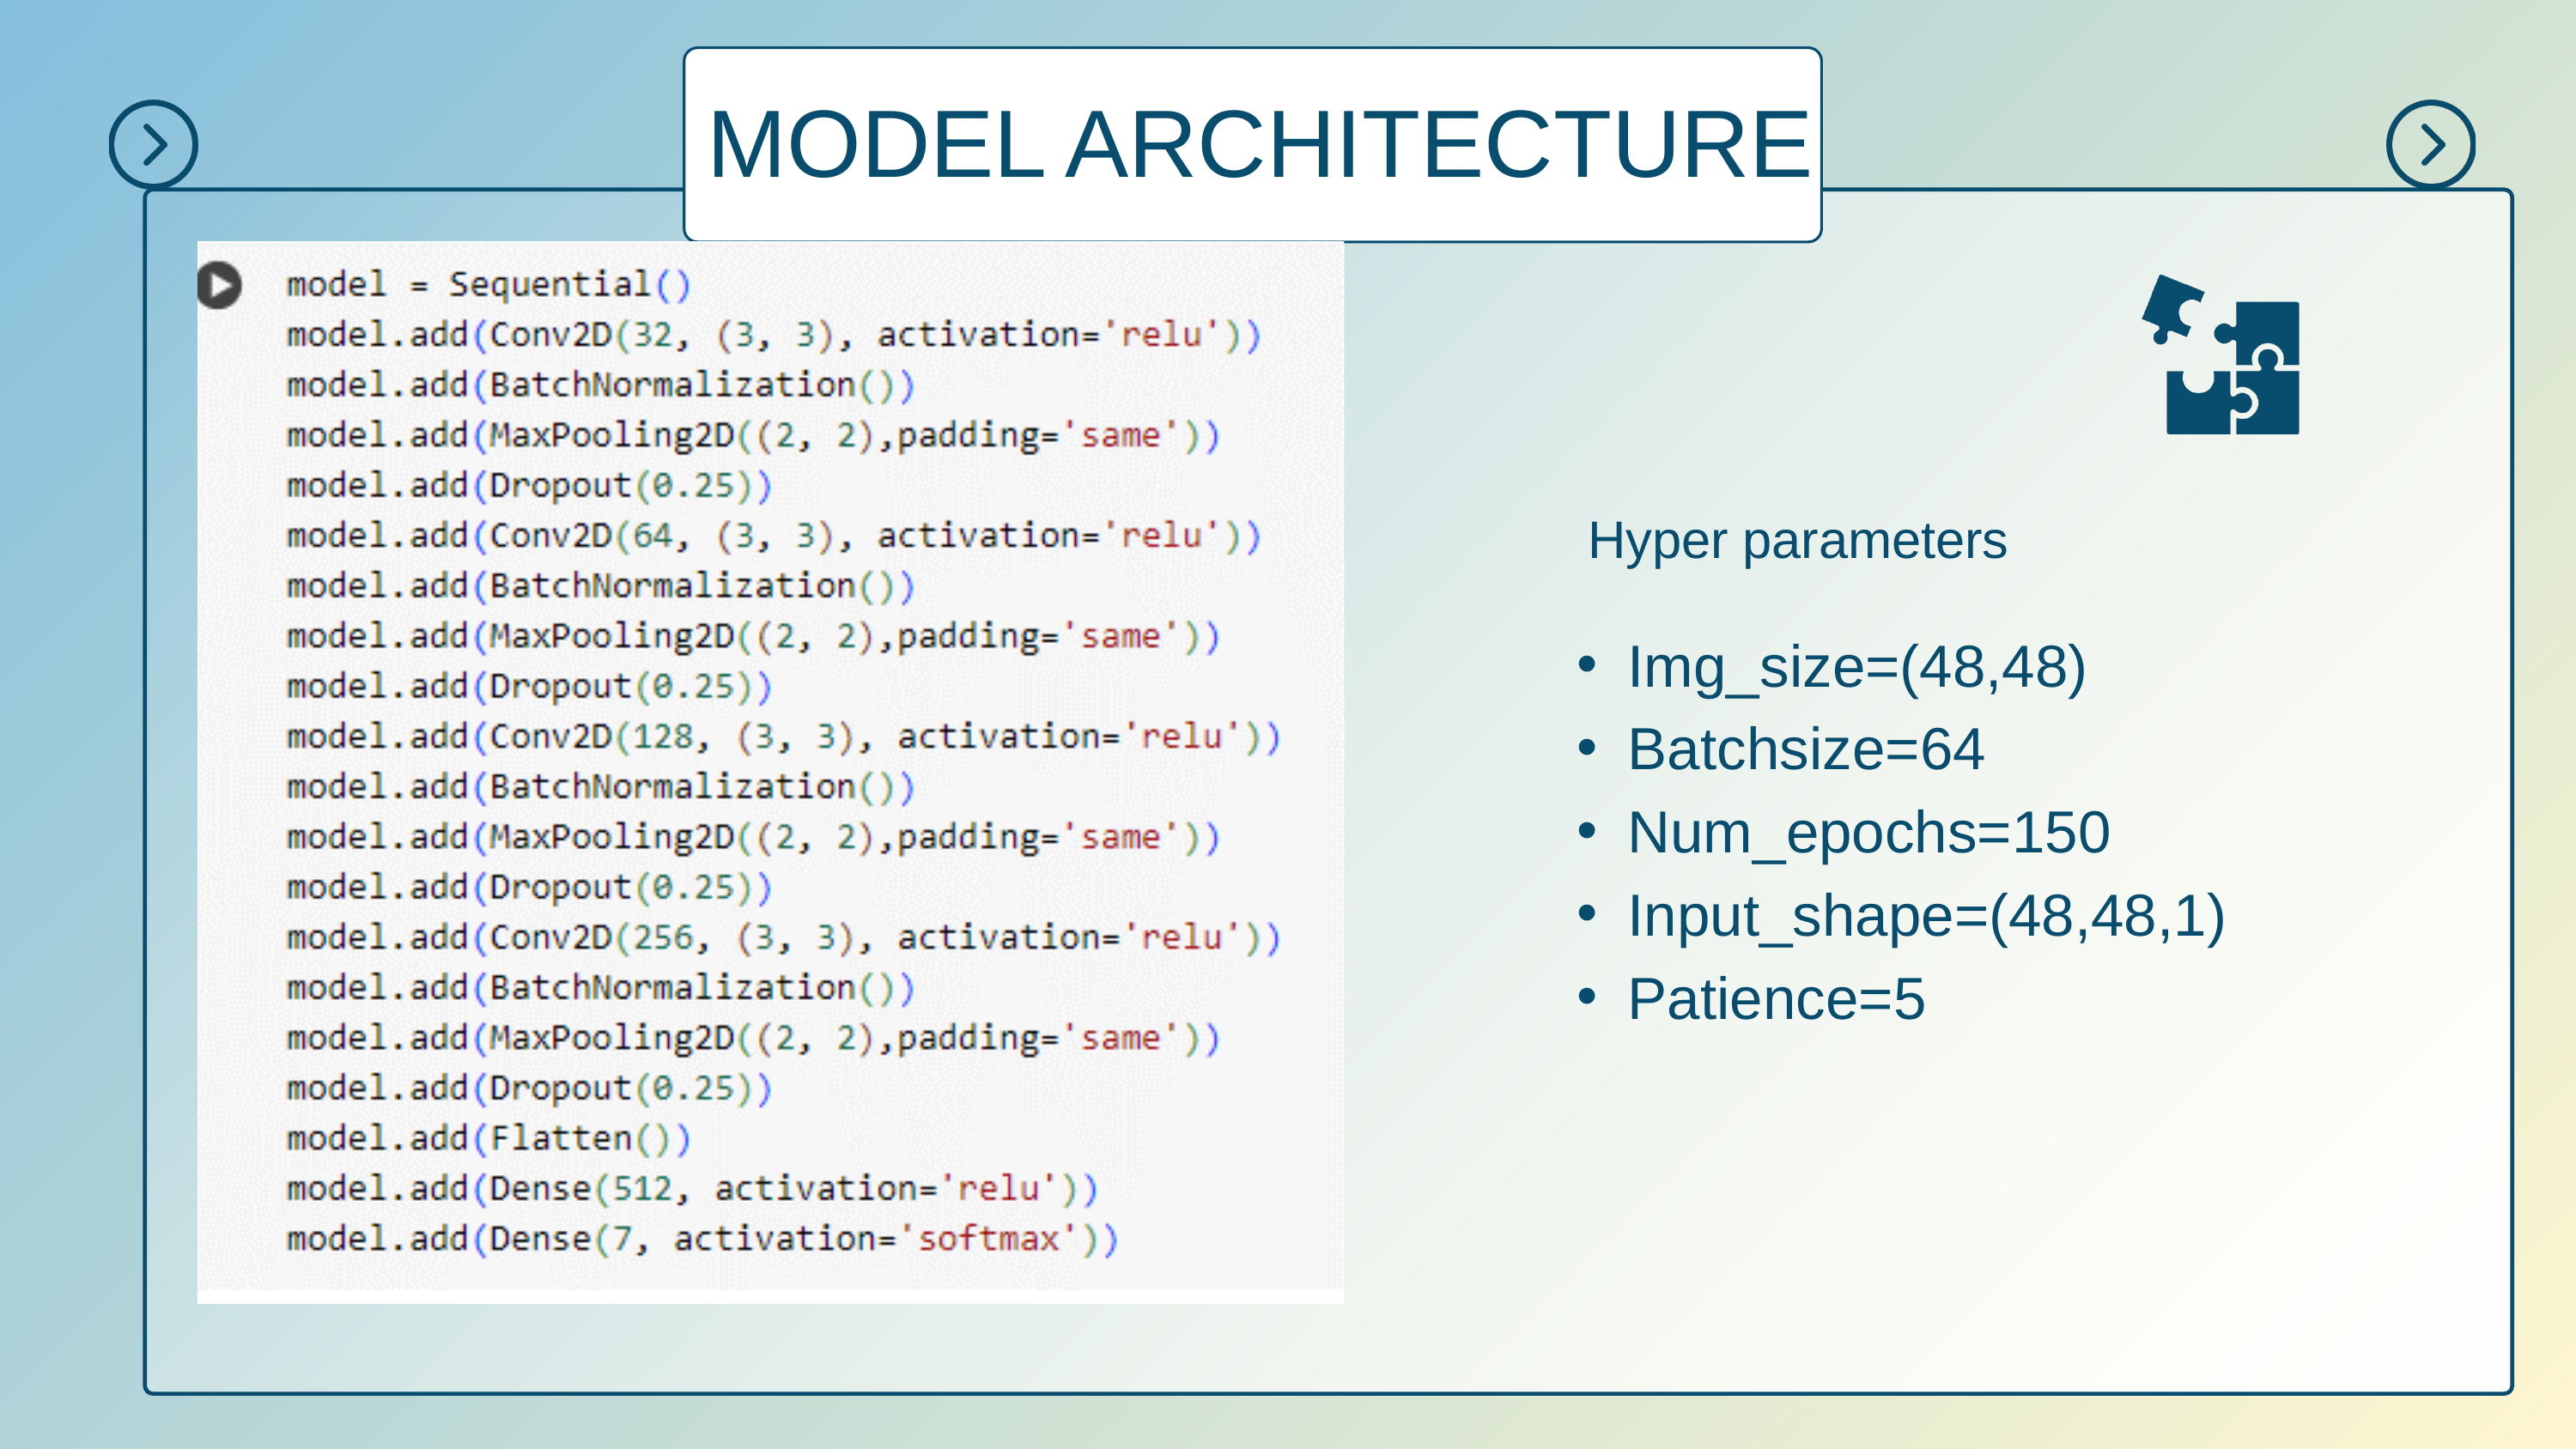

MODEL ARCHITECTURE

Hyper parameters

Img_size=(48,48)
Batchsize=64
Num_epochs=150
Input_shape=(48,48,1)
Patience=5